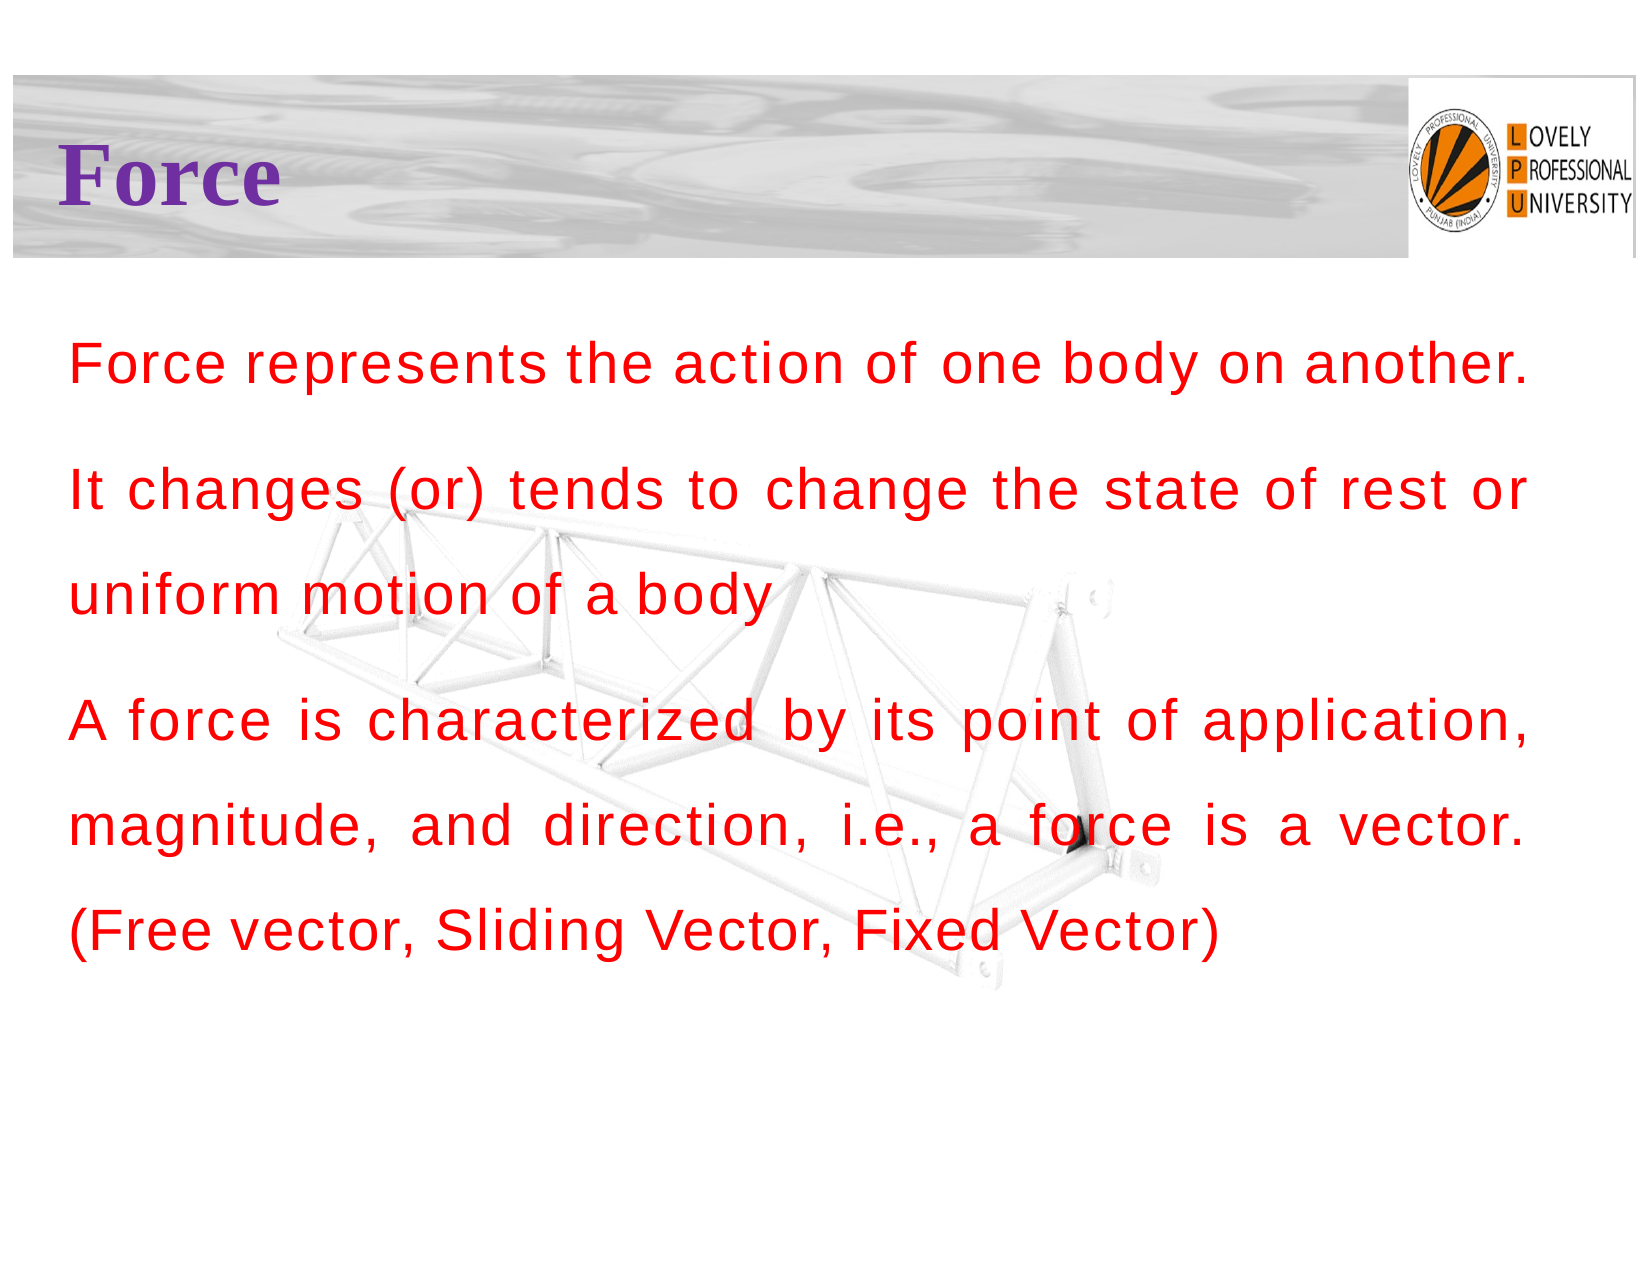

# Force
Force represents the action of one body on another.
It changes (or) tends to change the state of rest or  uniform motion of a body
A force is characterized by its point of application,  magnitude, and direction, i.e., a force is a vector.  (Free vector, Sliding Vector, Fixed Vector)